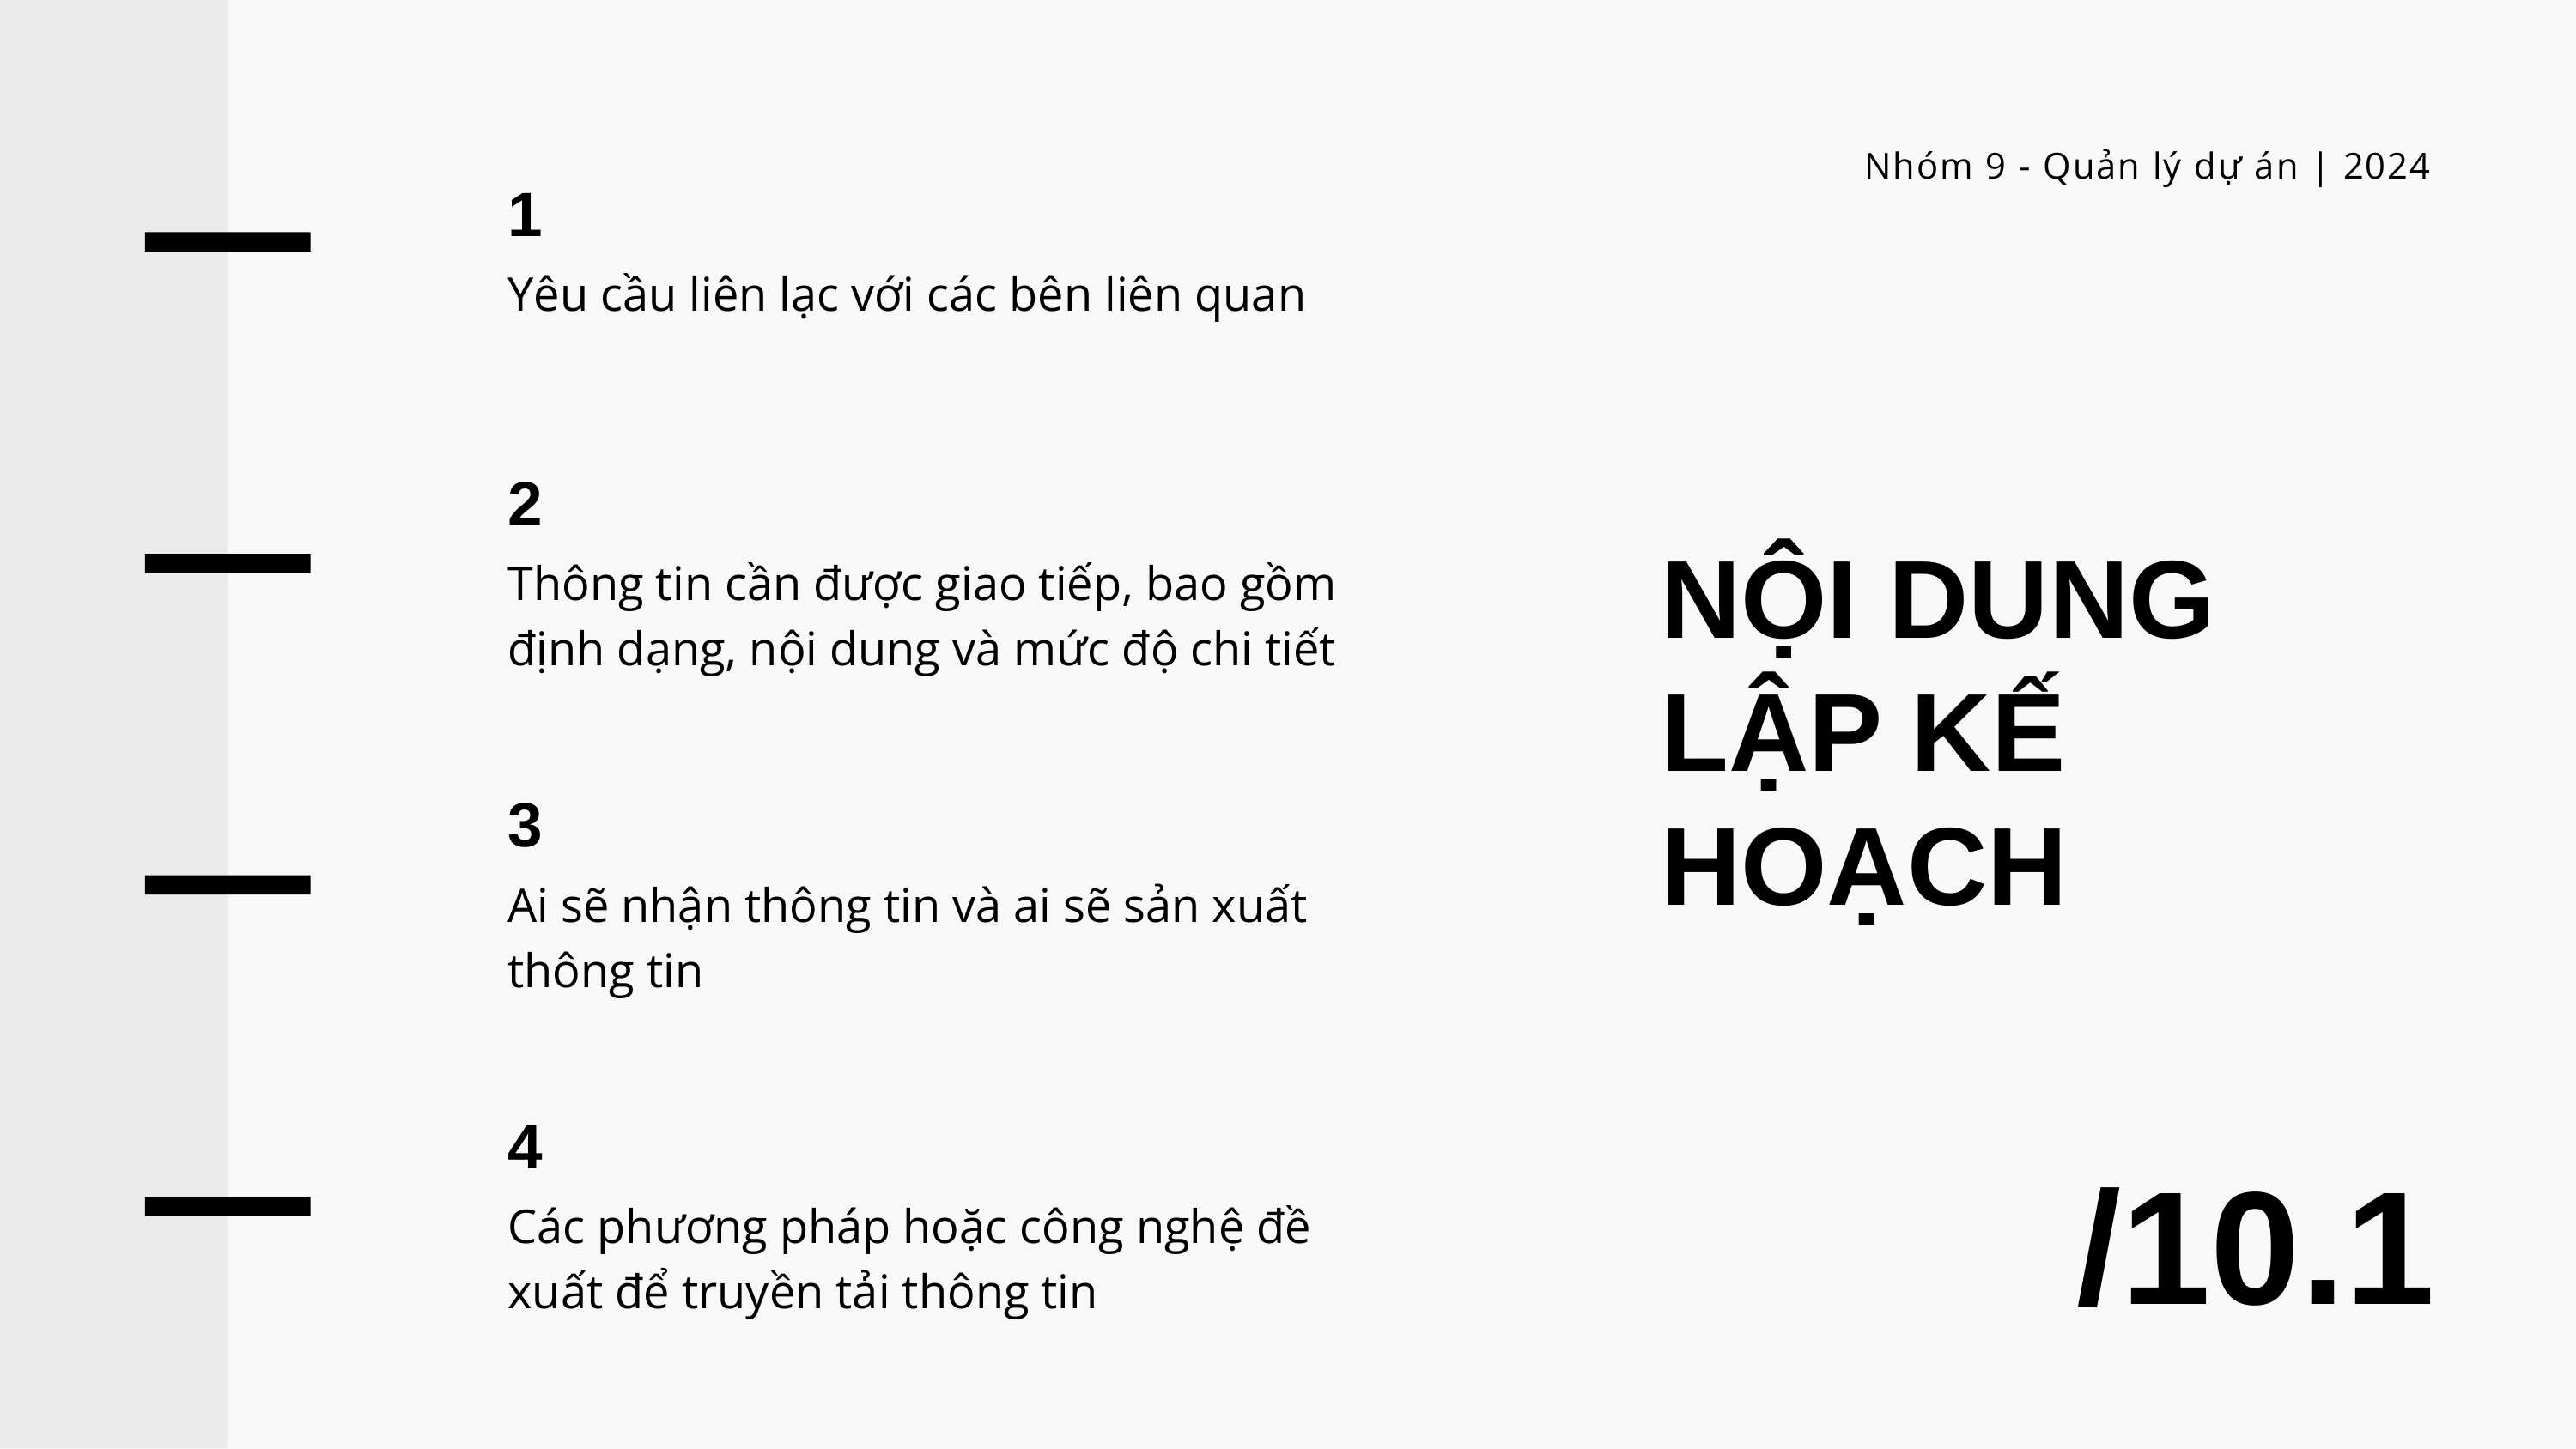

Nhóm 9 - Quản lý dự án | 2024
1
Yêu cầu liên lạc với các bên liên quan

2
Thông tin cần được giao tiếp, bao gồm định dạng, nội dung và mức độ chi tiết
NỘI DUNG
LẬP KẾ HOẠCH

3
Ai sẽ nhận thông tin và ai sẽ sản xuất thông tin

4
Các phương pháp hoặc công nghệ đề xuất để truyền tải thông tin
/10.1

5
Tần suất giao tiếp
6
Quy trình leo thang để giải quyết các vấn đề
7
Quy trình sửa đổi để cập nhật kế hoạch quản lý giao tiếp
8
Thuật ngữ chung